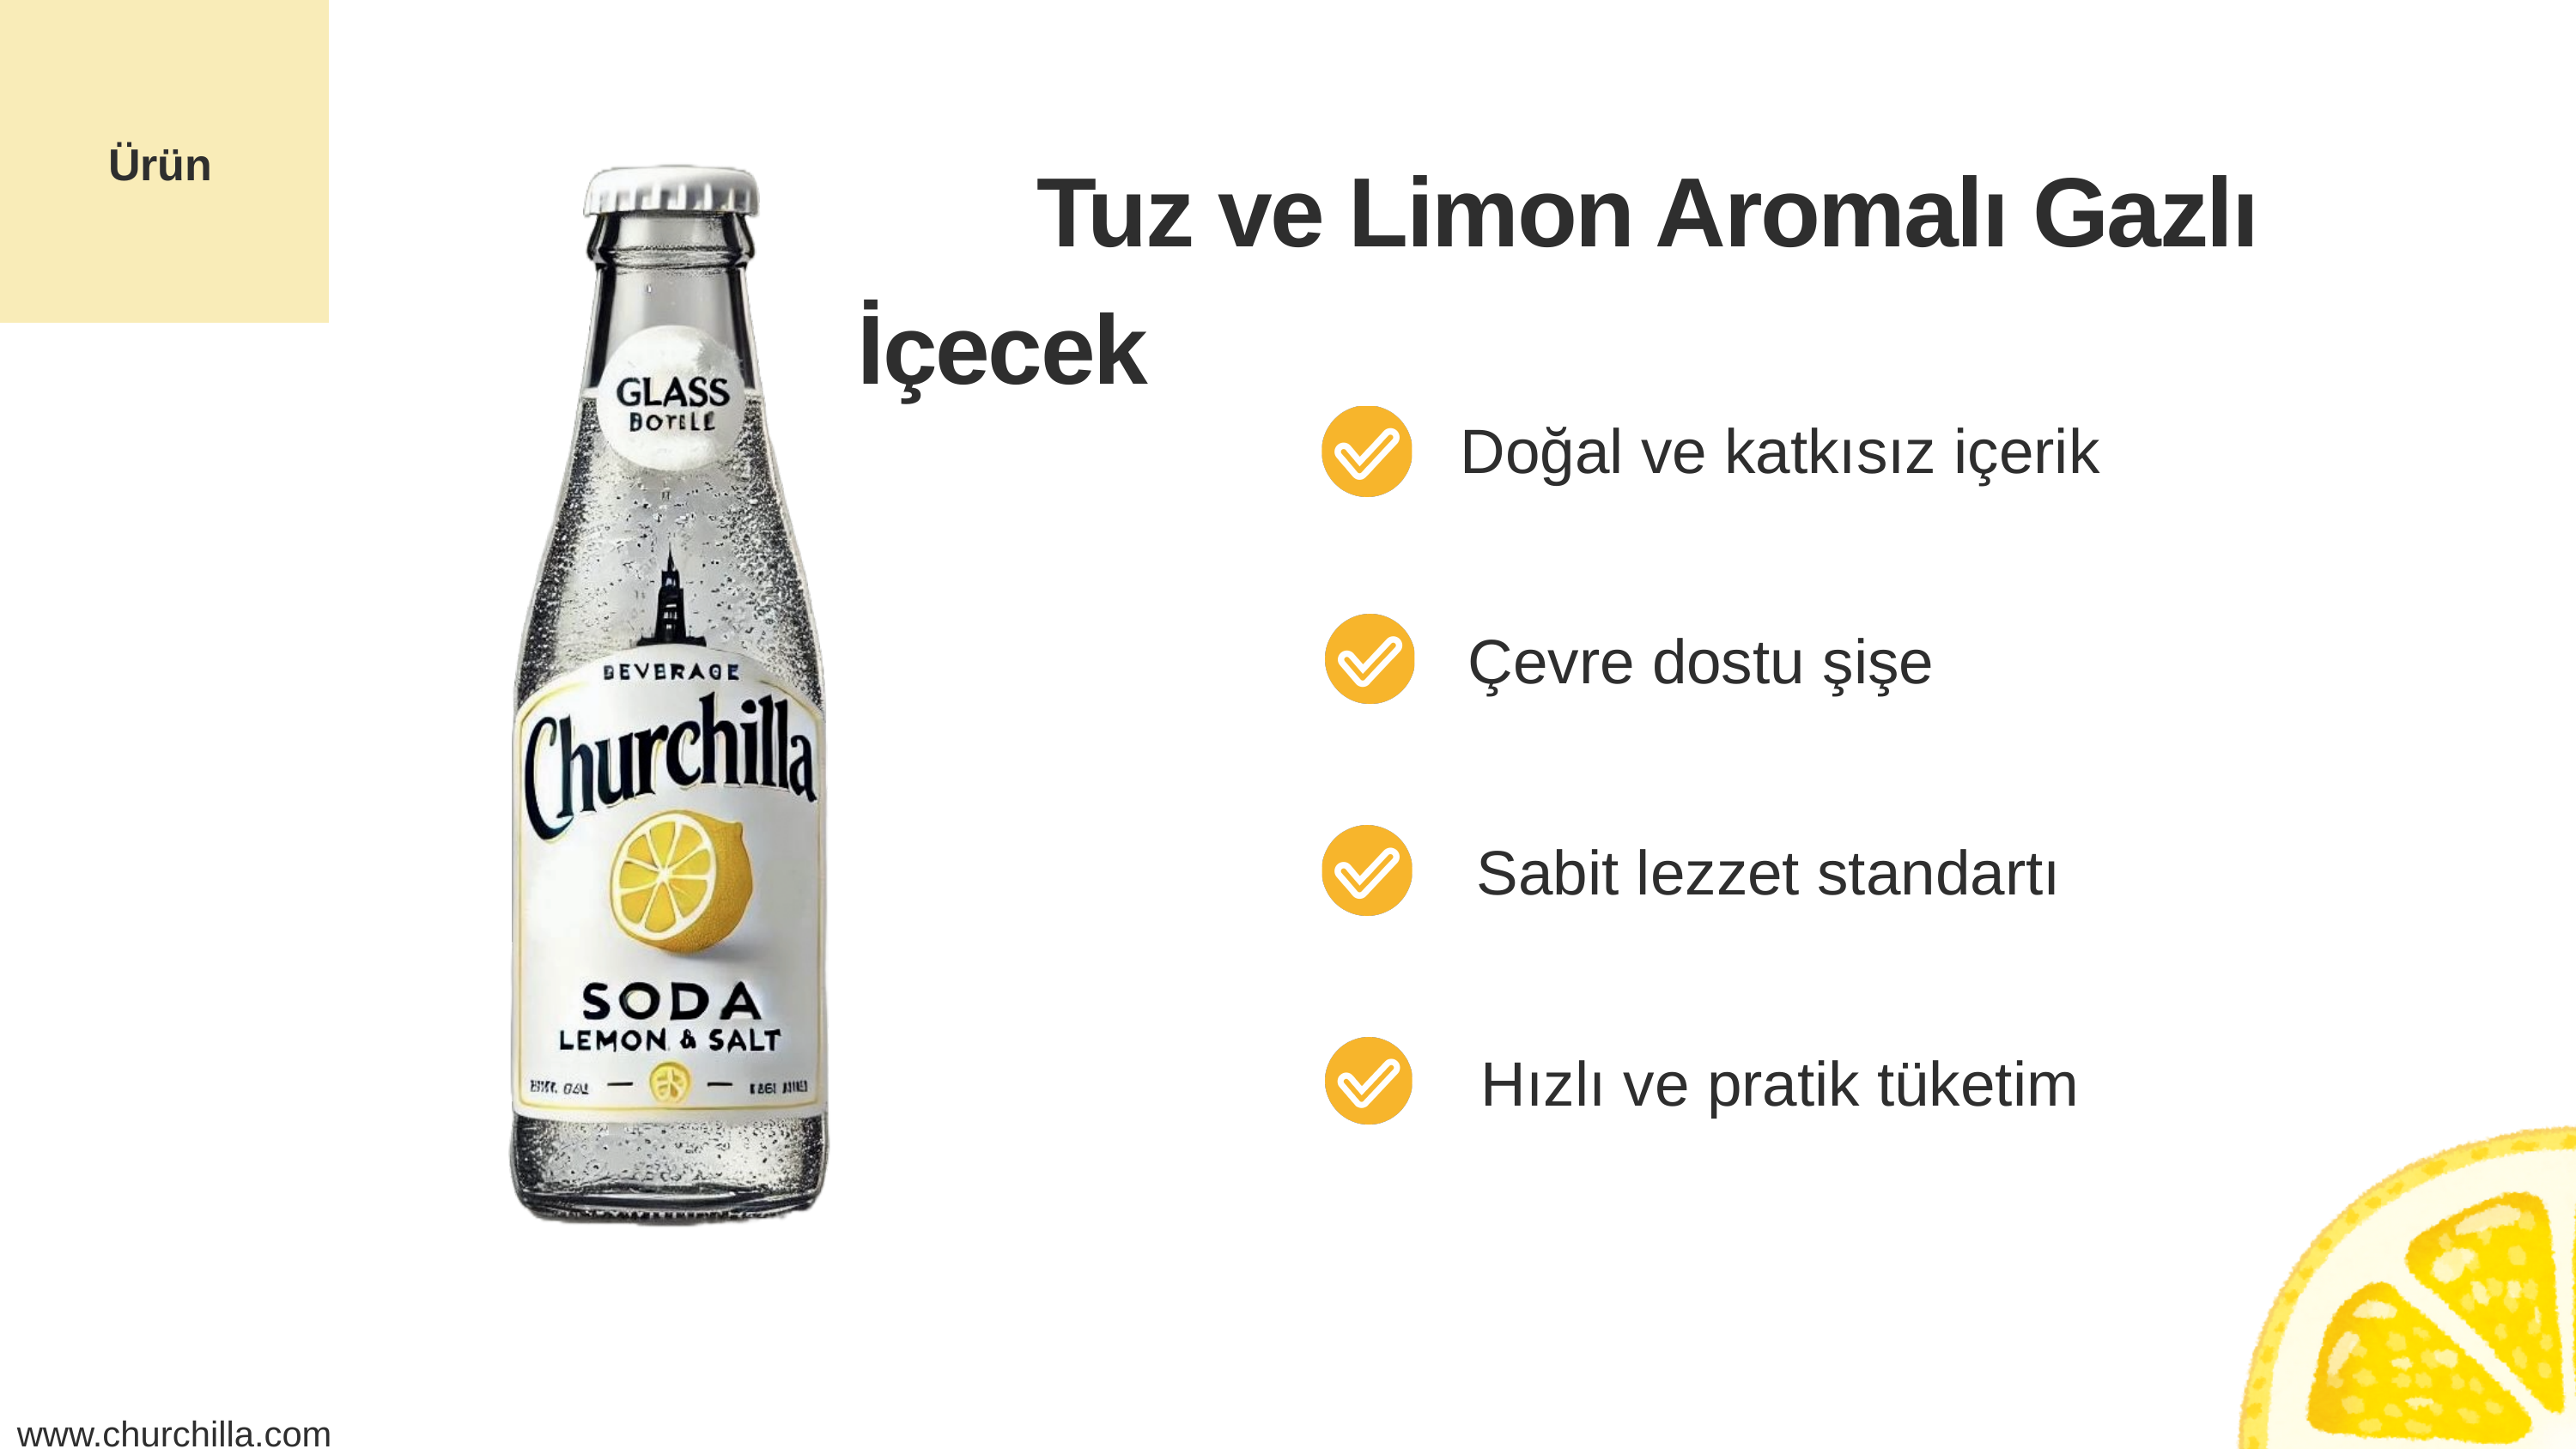

Ürün
       Tuz ve Limon Aromalı Gazlı İçecek

Doğal ve katkısız içerik

Çevre dostu şişe

Sabit lezzet standartı

Hızlı ve pratik tüketim

www.churchilla.com